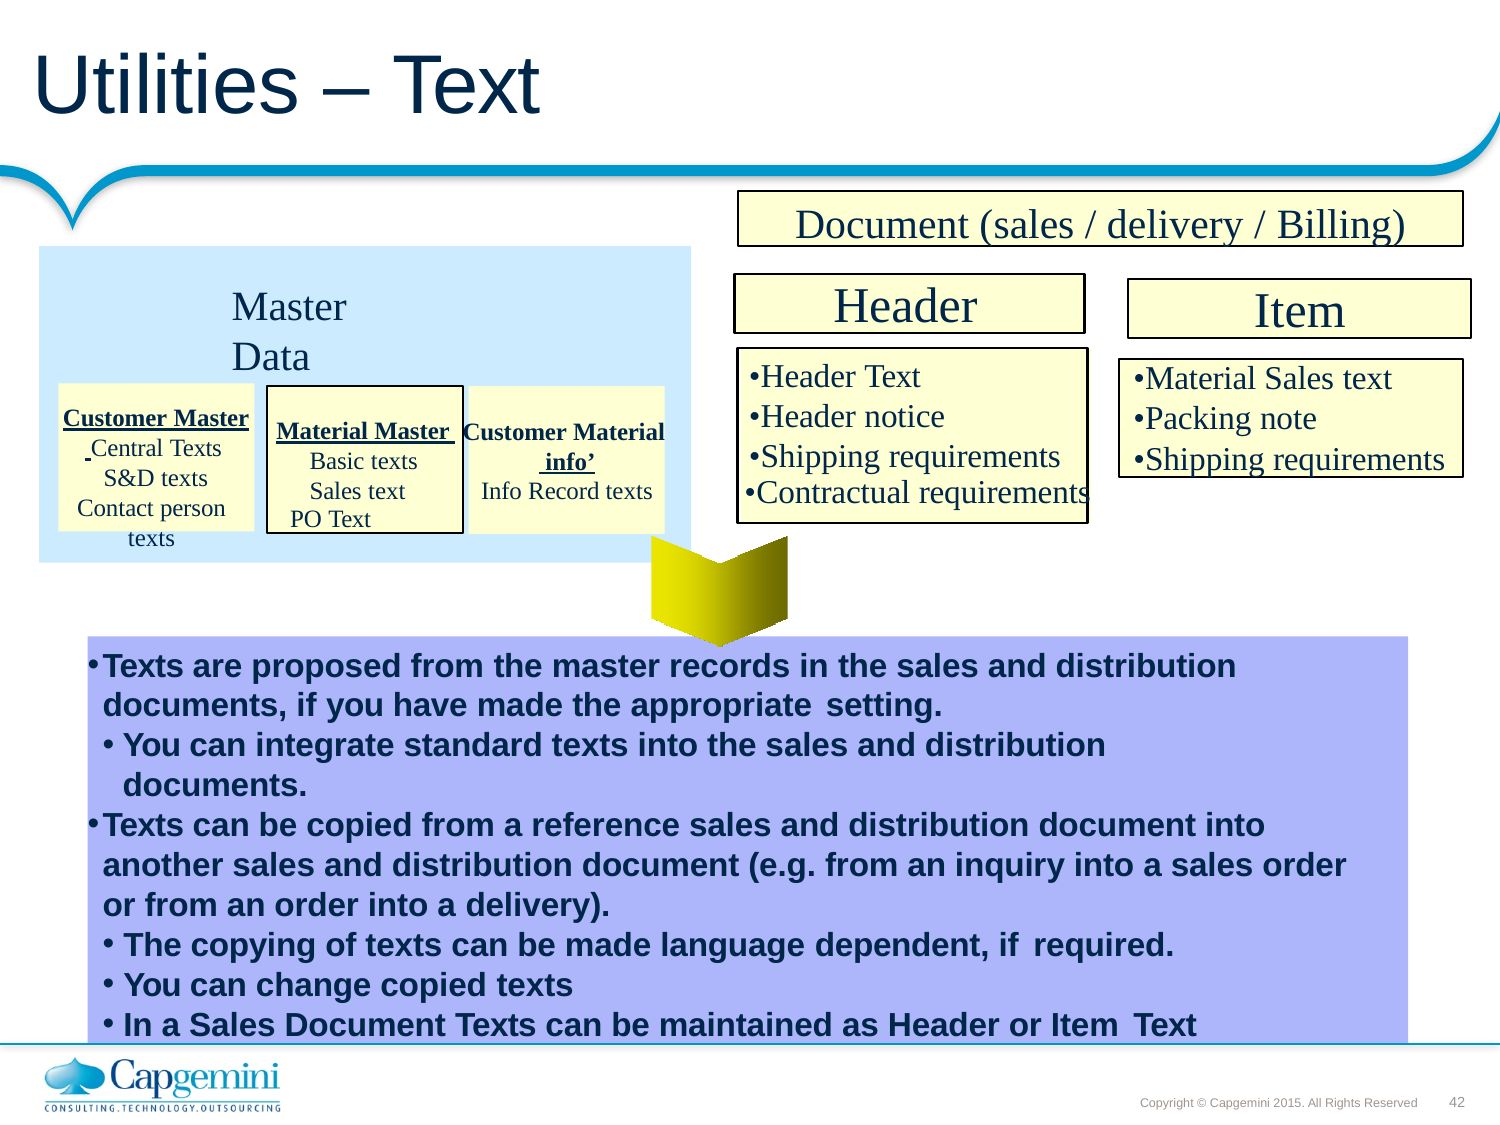

# Utilities – Text
Document (sales / delivery / Billing)

Header
Master Data
Item

•Header Text
•Header notice
•Shipping requirements
•Material Sales text
•Packing note
•Shipping requirements

Material Master  Basic texts  Sales text
PO Text

Customer Master  Central Texts  S&D texts
Contact person texts
Customer Material
 info’
Info Record texts
•Contractual requirements

Texts are proposed from the master records in the sales and distribution  documents, if you have made the appropriate setting.
You can integrate standard texts into the sales and distribution documents.
Texts can be copied from a reference sales and distribution document into  another sales and distribution document (e.g. from an inquiry into a sales order  or from an order into a delivery).
The copying of texts can be made language dependent, if required.
You can change copied texts
In a Sales Document Texts can be maintained as Header or Item Text